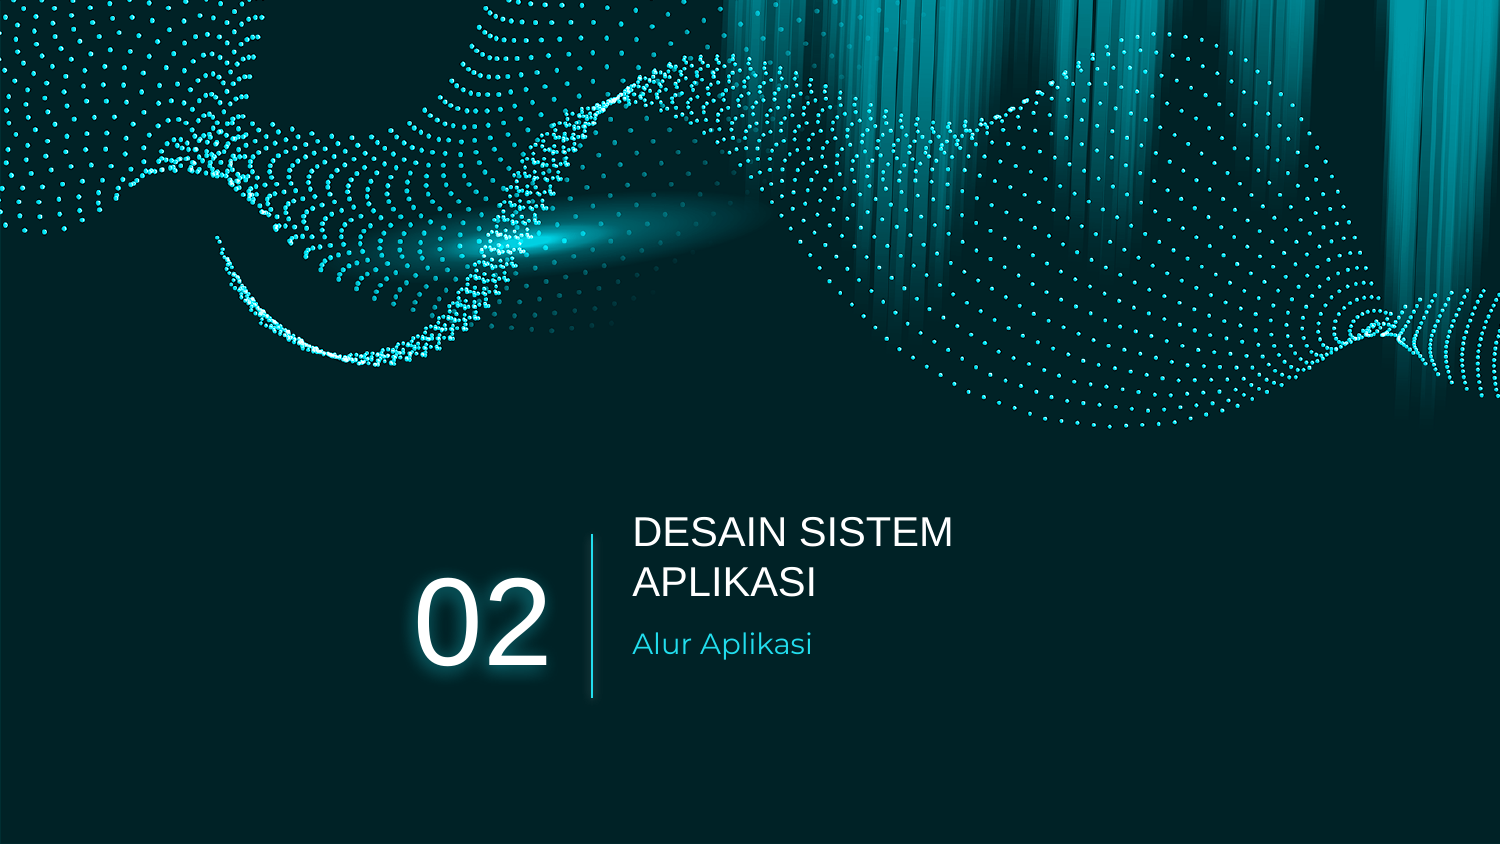

# DESAIN SISTEM APLIKASI
02
Alur Aplikasi